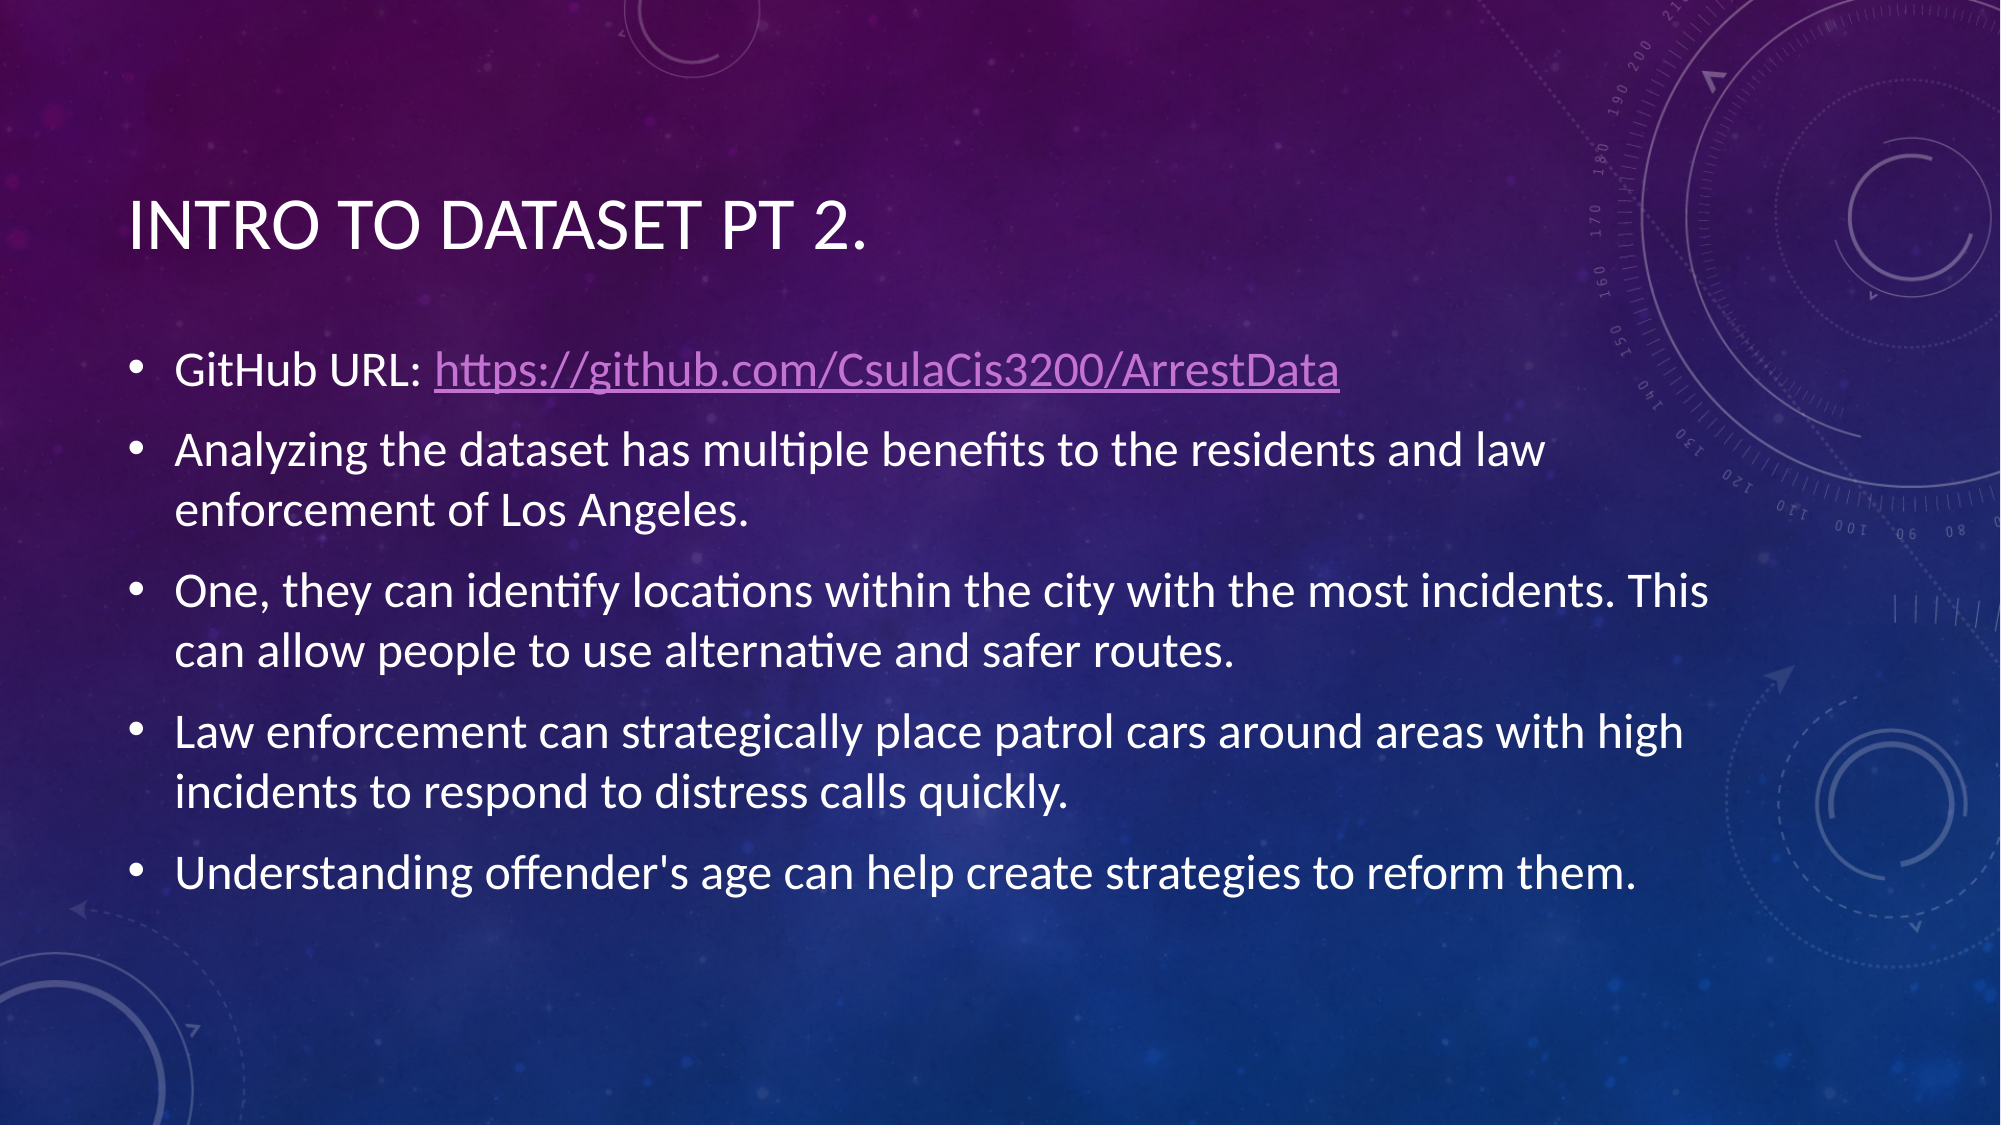

# Intro to dataset pt 2.
GitHub URL: https://github.com/CsulaCis3200/ArrestData
Analyzing the dataset has multiple benefits to the residents and law enforcement of Los Angeles.
One, they can identify locations within the city with the most incidents. This can allow people to use alternative and safer routes.
Law enforcement can strategically place patrol cars around areas with high incidents to respond to distress calls quickly.
Understanding offender's age can help create strategies to reform them.